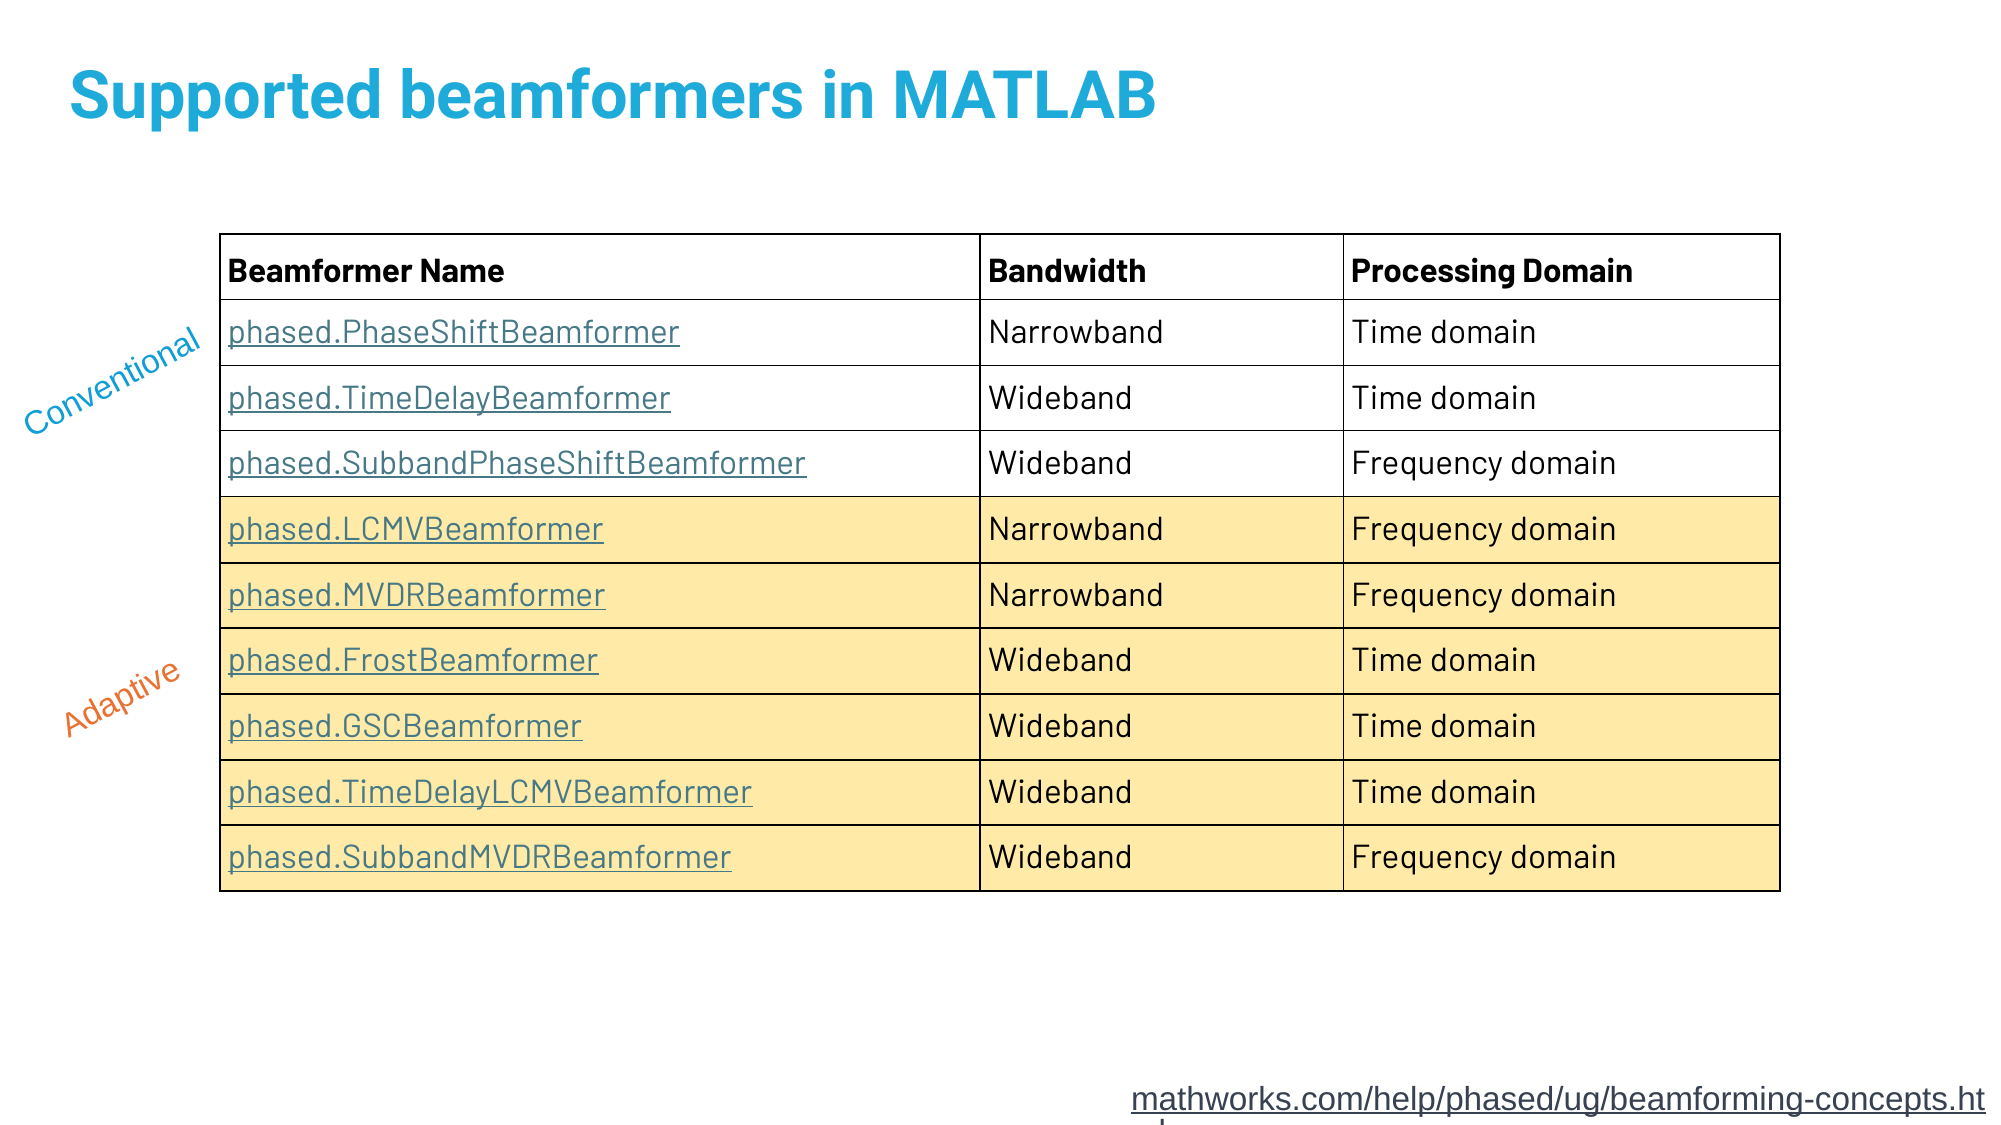

# Supported beamformers in MATLAB
| Beamformer Name | Bandwidth | Processing Domain |
| --- | --- | --- |
| phased.PhaseShiftBeamformer | Narrowband | Time domain |
| phased.TimeDelayBeamformer | Wideband | Time domain |
| phased.SubbandPhaseShiftBeamformer | Wideband | Frequency domain |
| phased.LCMVBeamformer | Narrowband | Frequency domain |
| phased.MVDRBeamformer | Narrowband | Frequency domain |
| phased.FrostBeamformer | Wideband | Time domain |
| phased.GSCBeamformer | Wideband | Time domain |
| phased.TimeDelayLCMVBeamformer | Wideband | Time domain |
| phased.SubbandMVDRBeamformer | Wideband | Frequency domain |
Conventional
Adaptive
mathworks.com/help/phased/ug/beamforming-concepts.html